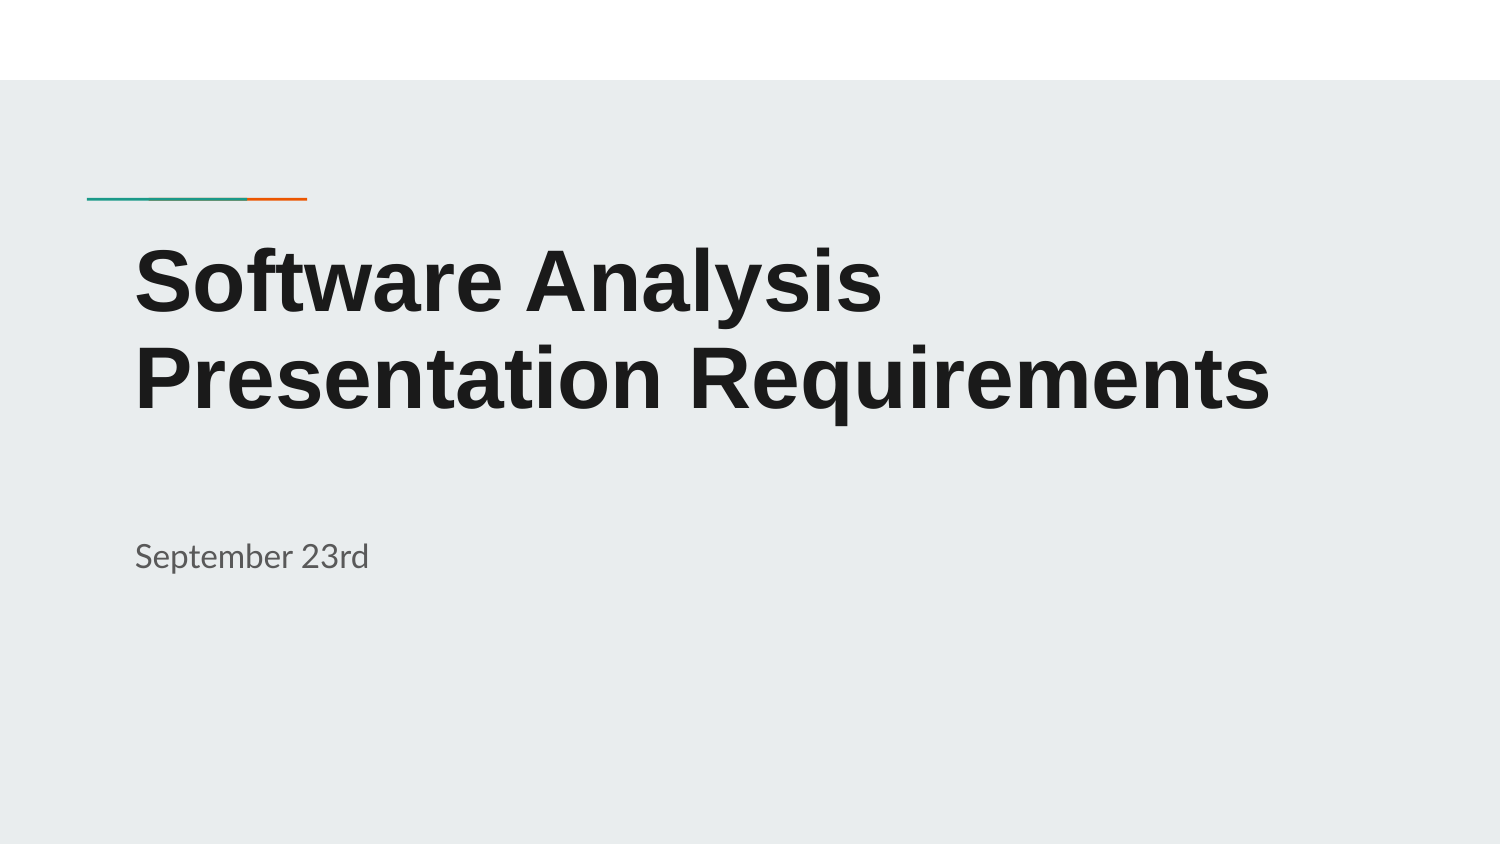

# Software Analysis Presentation Requirements
September 23rd